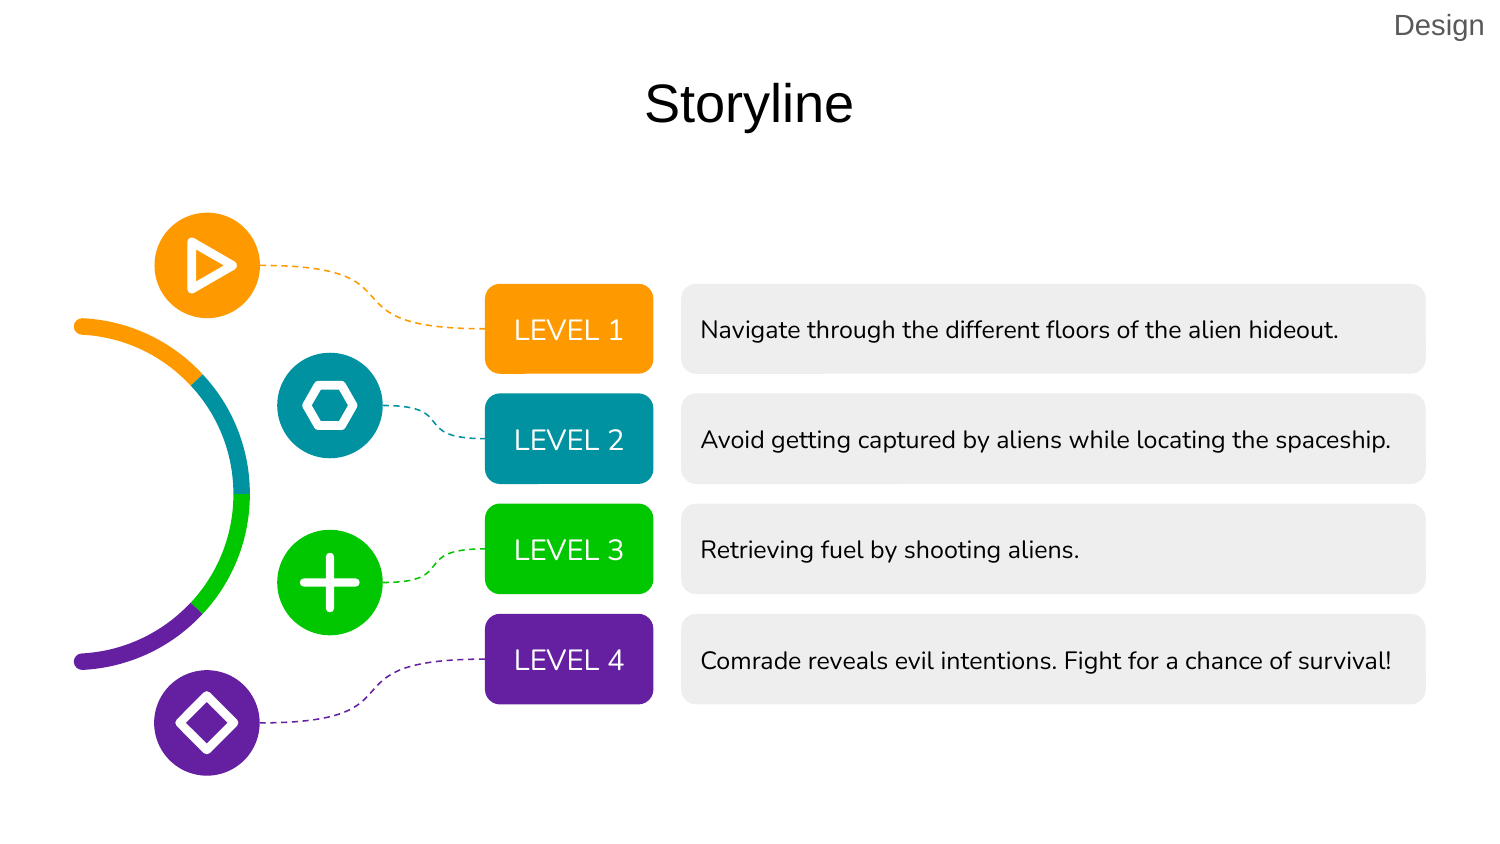

Design
# Storyline

LEVEL 1
Navigate through the different floors of the alien hideout.

Avoid getting captured by aliens while locating the spaceship.
LEVEL 2
Retrieving fuel by shooting aliens.
LEVEL 3

LEVEL 4
Comrade reveals evil intentions. Fight for a chance of survival!